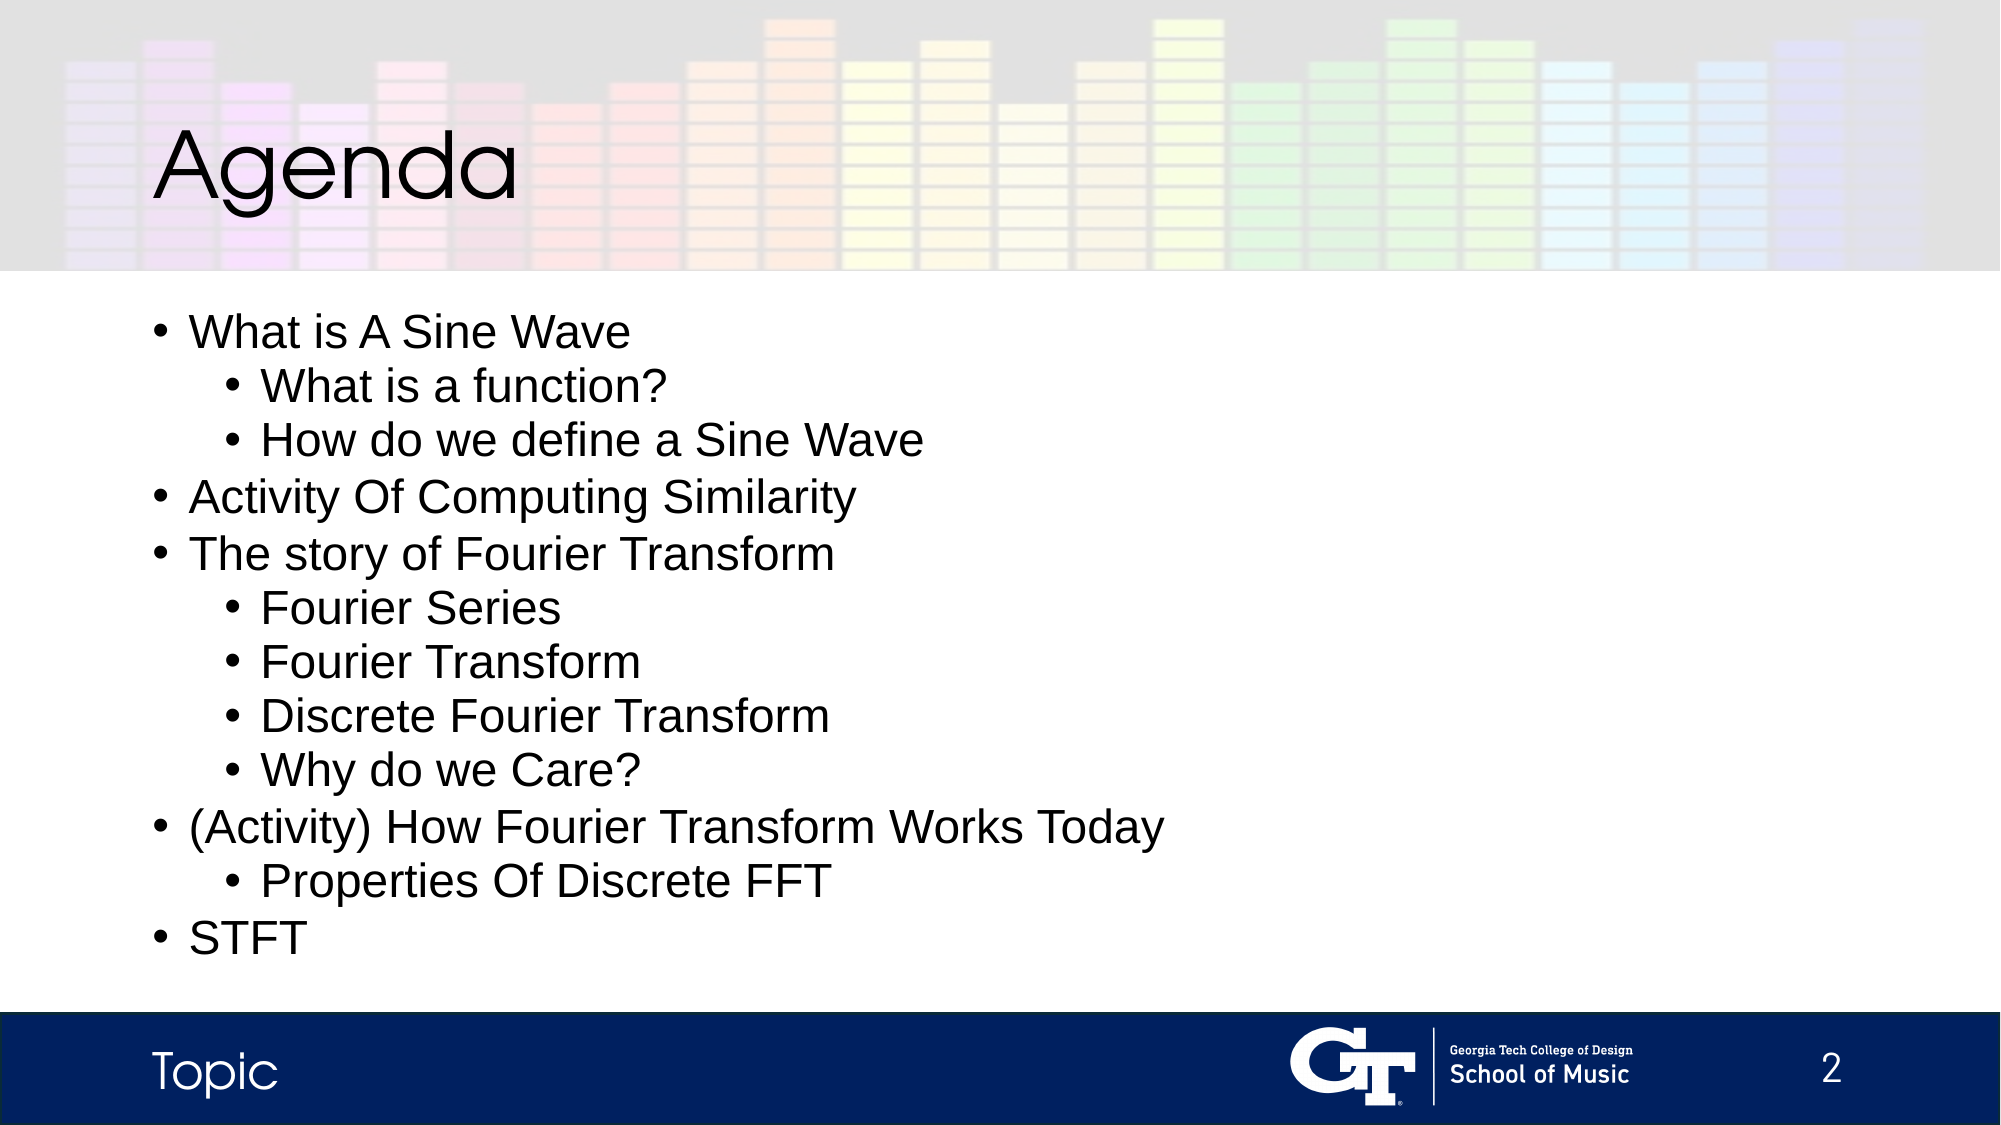

# Agenda
What is A Sine Wave
What is a function?
How do we define a Sine Wave
Activity Of Computing Similarity
The story of Fourier Transform
Fourier Series
Fourier Transform
Discrete Fourier Transform
Why do we Care?
(Activity) How Fourier Transform Works Today
Properties Of Discrete FFT
STFT
Topic
2